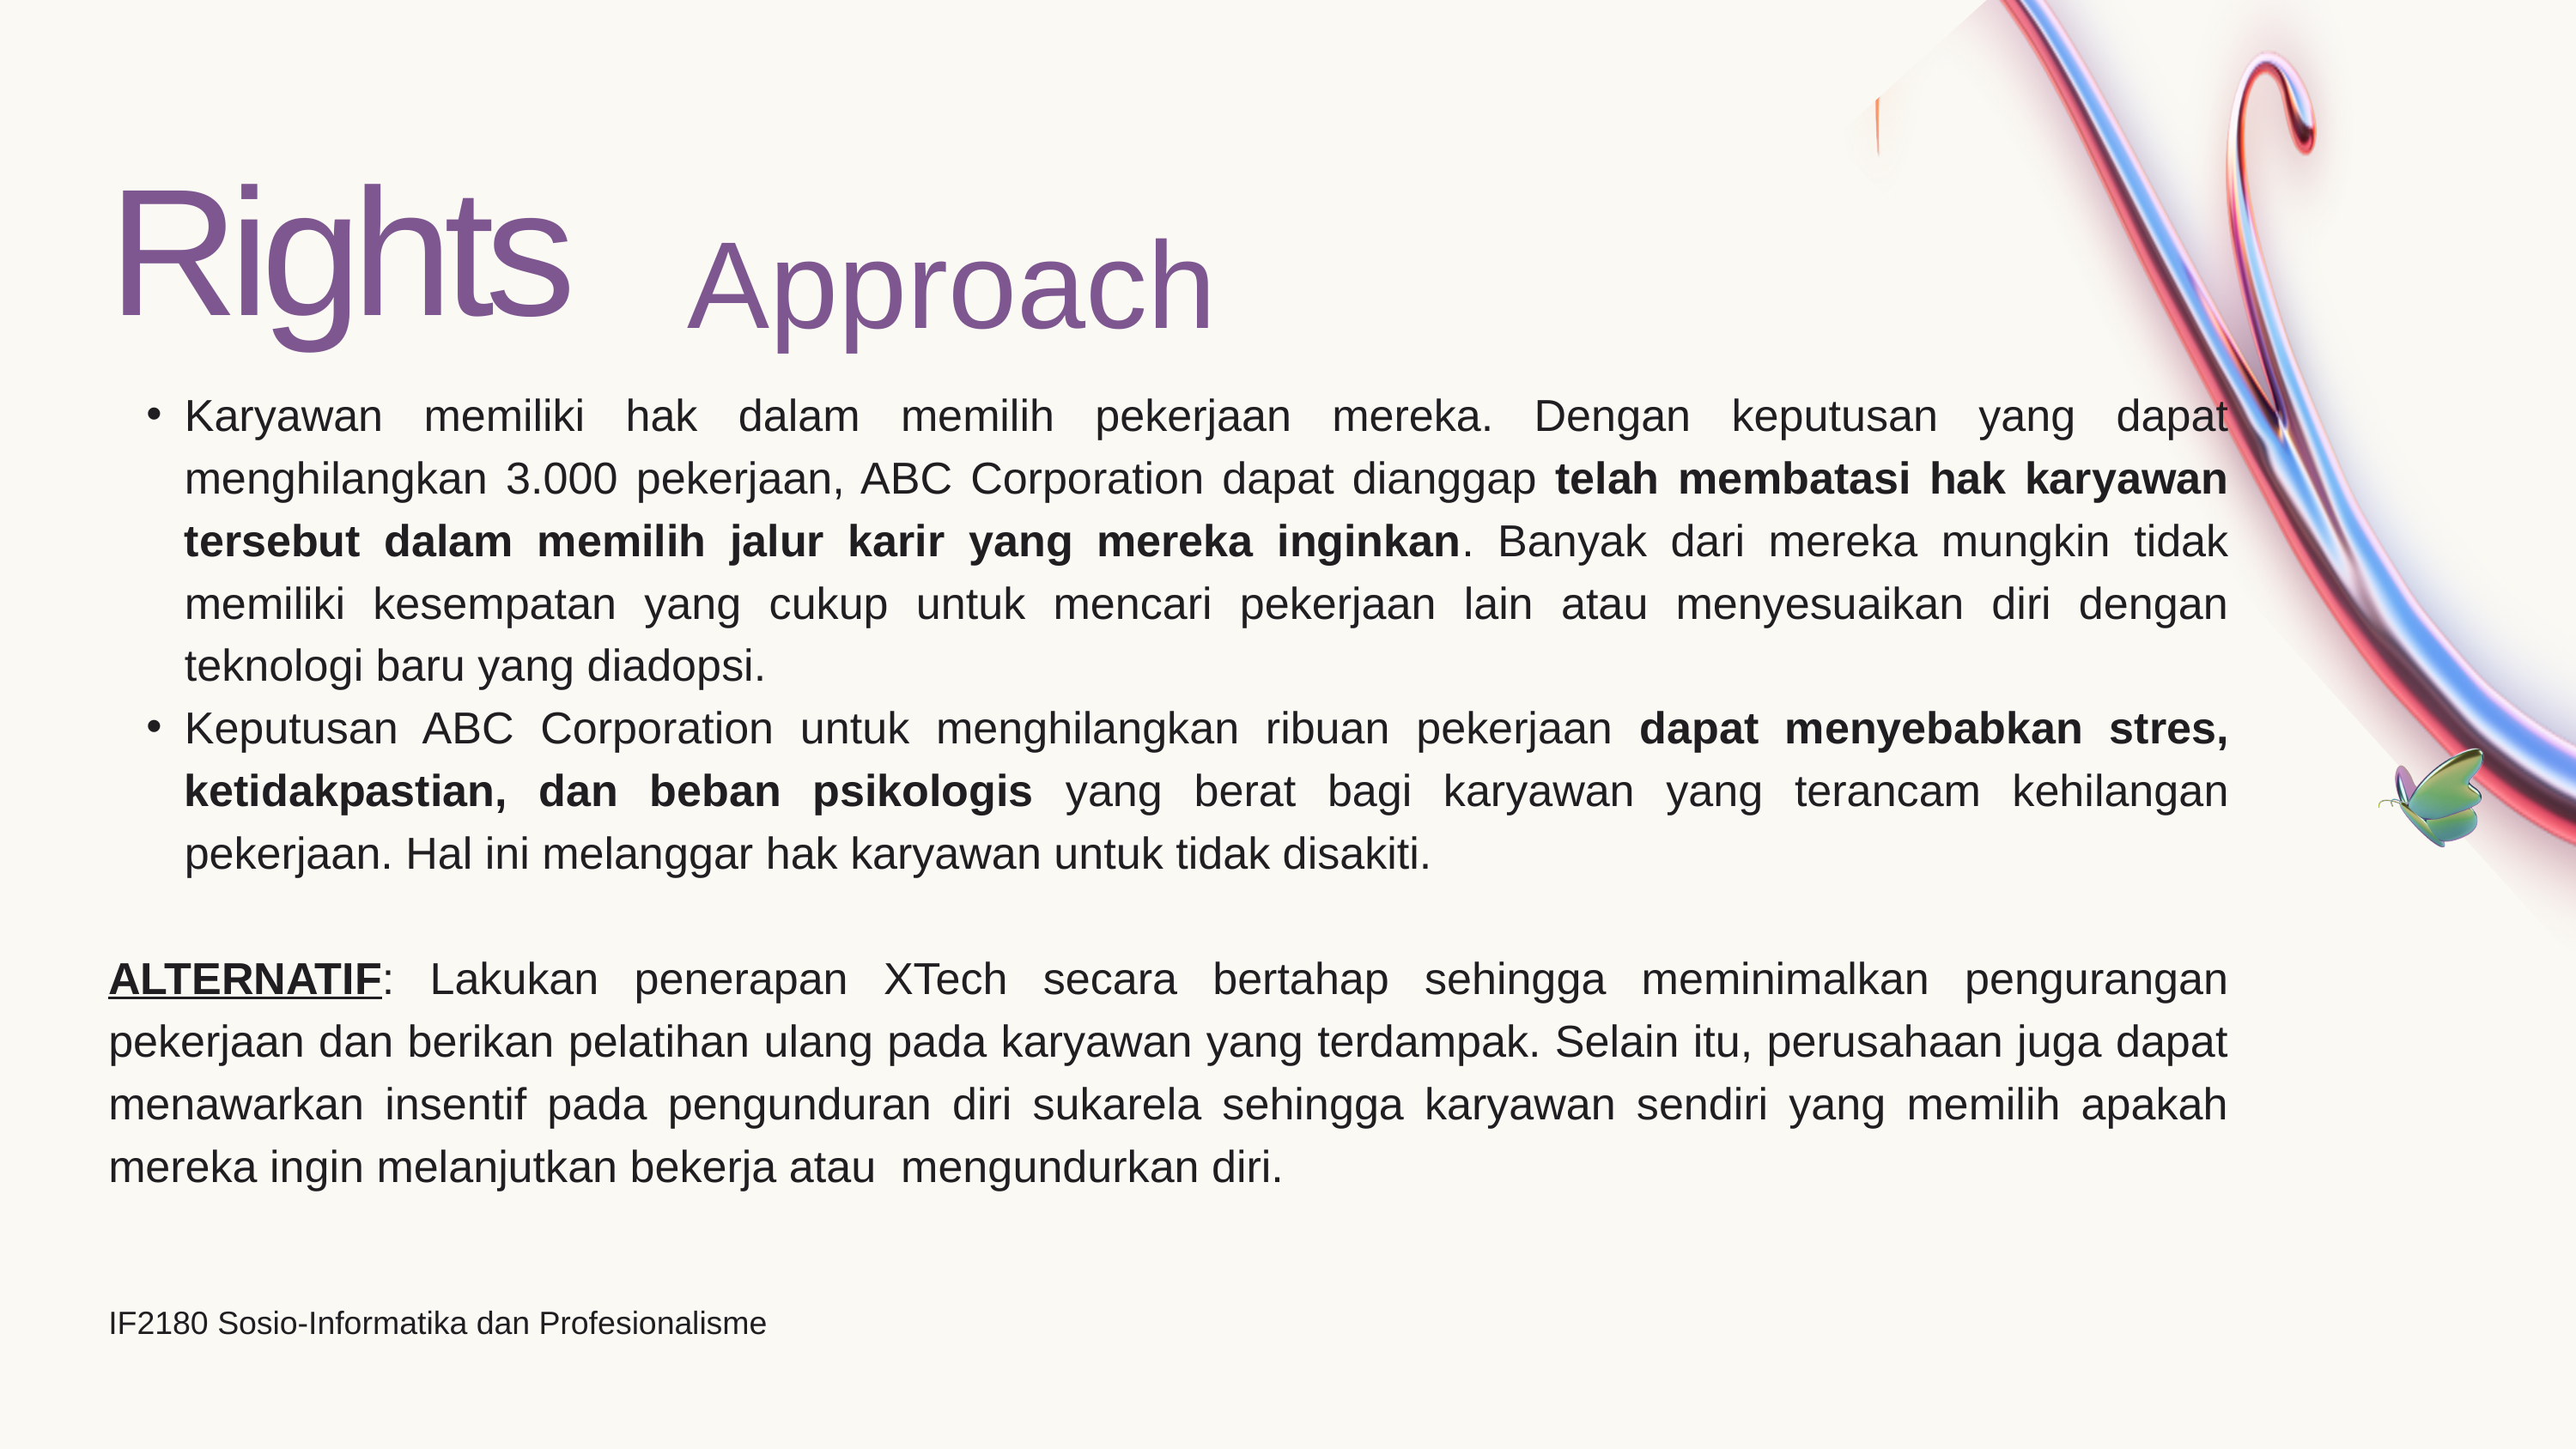

Rights
Approach
Karyawan memiliki hak dalam memilih pekerjaan mereka. Dengan keputusan yang dapat menghilangkan 3.000 pekerjaan, ABC Corporation dapat dianggap telah membatasi hak karyawan tersebut dalam memilih jalur karir yang mereka inginkan. Banyak dari mereka mungkin tidak memiliki kesempatan yang cukup untuk mencari pekerjaan lain atau menyesuaikan diri dengan teknologi baru yang diadopsi.
Keputusan ABC Corporation untuk menghilangkan ribuan pekerjaan dapat menyebabkan stres, ketidakpastian, dan beban psikologis yang berat bagi karyawan yang terancam kehilangan pekerjaan. Hal ini melanggar hak karyawan untuk tidak disakiti.

ALTERNATIF: Lakukan penerapan XTech secara bertahap sehingga meminimalkan pengurangan pekerjaan dan berikan pelatihan ulang pada karyawan yang terdampak. Selain itu, perusahaan juga dapat menawarkan insentif pada pengunduran diri sukarela sehingga karyawan sendiri yang memilih apakah mereka ingin melanjutkan bekerja atau  mengundurkan diri.
IF2180 Sosio-Informatika dan Profesionalisme